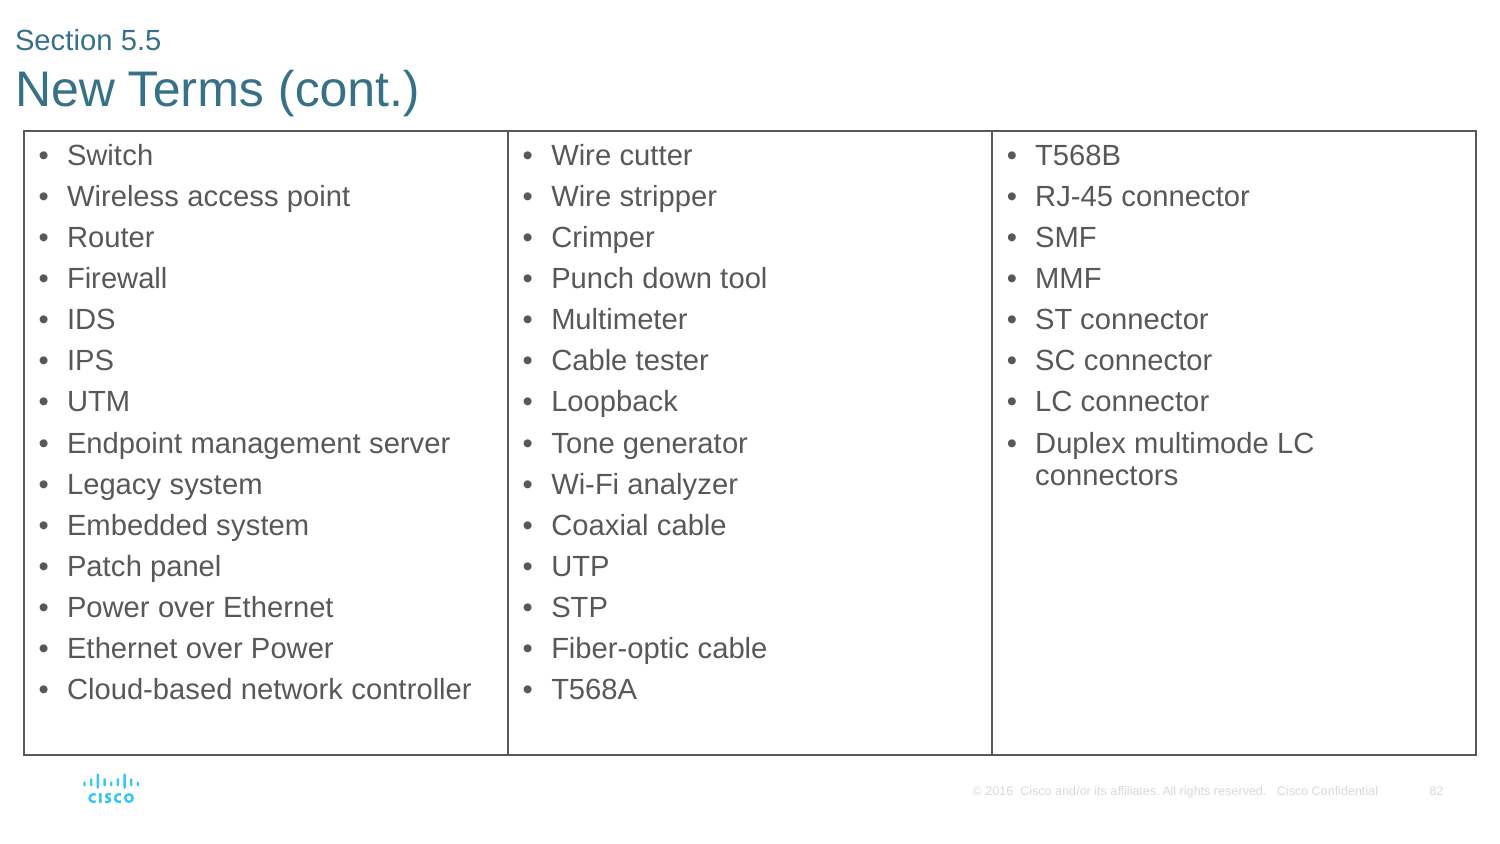

# Section 5.5 New Terms (cont.)
| Switch Wireless access point Router Firewall IDS IPS UTM Endpoint management server Legacy system Embedded system Patch panel Power over Ethernet Ethernet over Power Cloud-based network controller | Wire cutter Wire stripper Crimper Punch down tool Multimeter Cable tester Loopback Tone generator Wi-Fi analyzer Coaxial cable UTP STP Fiber-optic cable T568A | T568B RJ-45 connector SMF MMF ST connector SC connector LC connector Duplex multimode LC connectors |
| --- | --- | --- |